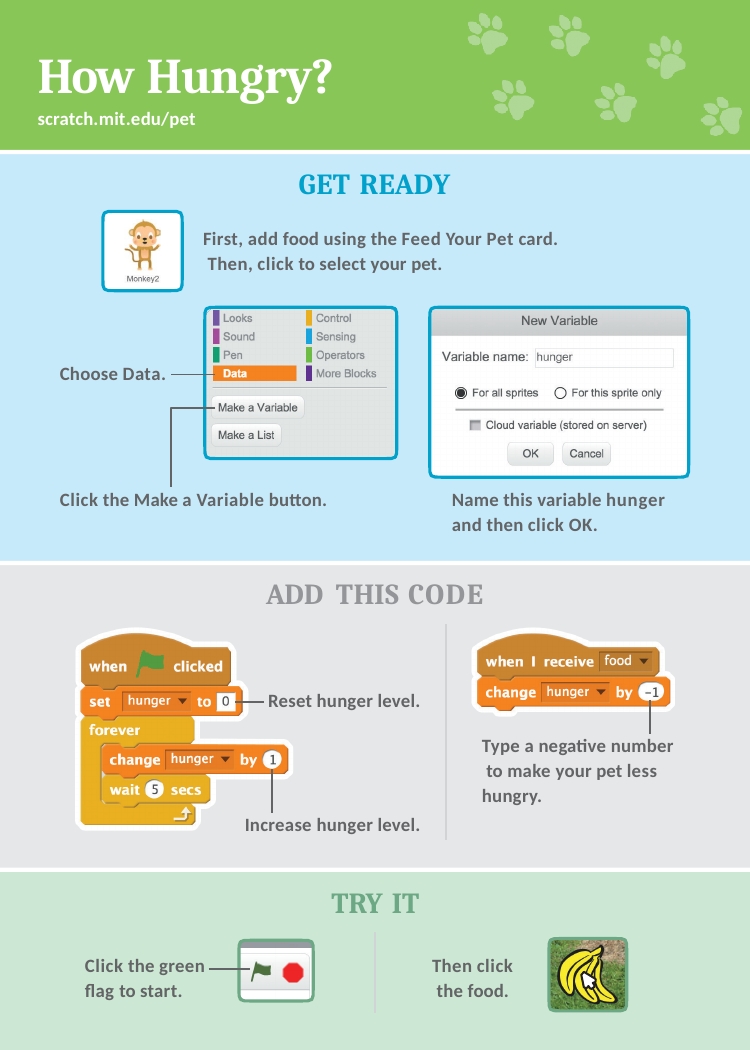

# How Hungry?
scratch.mit.edu/pet

GET READY
First, add food using the Feed Your Pet card.  Then, click to select your pet.

Choose Data.

Name this variable hunger
and then click OK.
Click the Make a Variable button.

ADD  THIS CODE

Reset hunger level.

Type a negative number  to make your pet less  hungry.
Increase hunger level.

TRY IT

Then click  the food.
Click the green
flag to start.